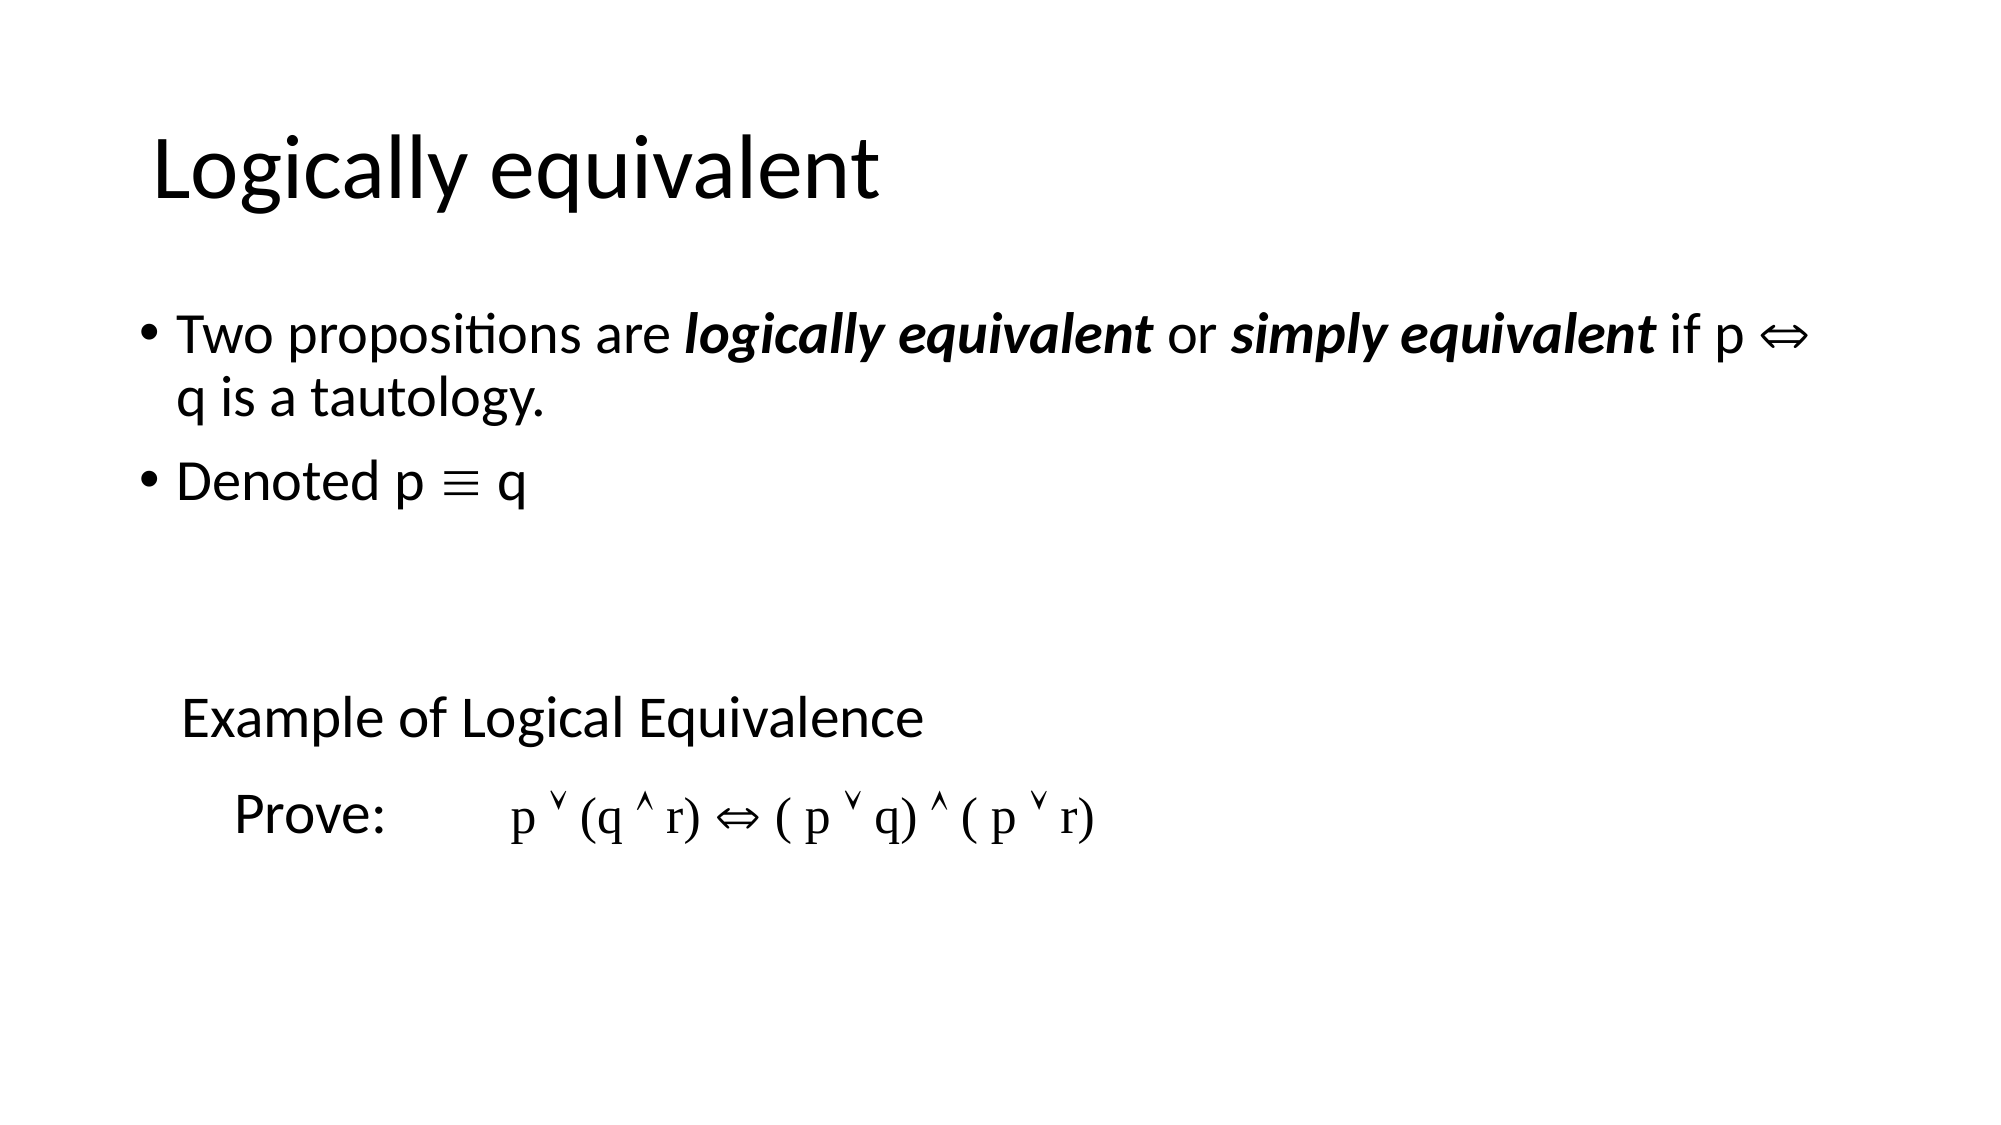

# Logically equivalent
Two propositions are logically equivalent or simply equivalent if p ⇔ q is a tautology.
Denoted p ≡ q
Example of Logical Equivalence
Prove: 	p ∨ (q ∧ r) ⇔ ( p ∨ q) ∧ ( p ∨ r)